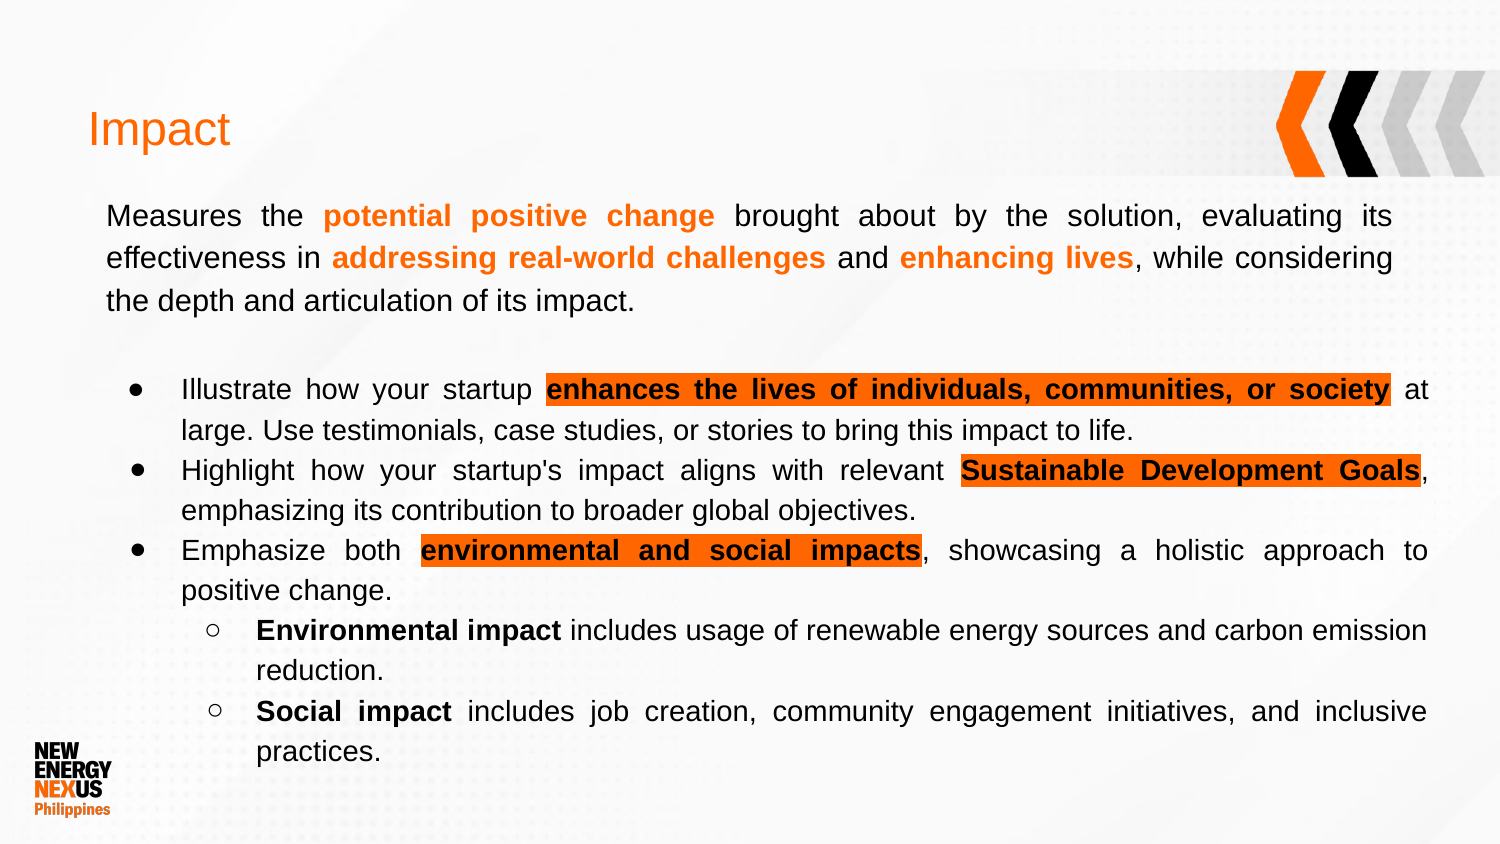

# Impact
Measures the potential positive change brought about by the solution, evaluating its effectiveness in addressing real-world challenges and enhancing lives, while considering the depth and articulation of its impact.
Illustrate how your startup enhances the lives of individuals, communities, or society at large. Use testimonials, case studies, or stories to bring this impact to life.
Highlight how your startup's impact aligns with relevant Sustainable Development Goals, emphasizing its contribution to broader global objectives.
Emphasize both environmental and social impacts, showcasing a holistic approach to positive change.
Environmental impact includes usage of renewable energy sources and carbon emission reduction.
Social impact includes job creation, community engagement initiatives, and inclusive practices.